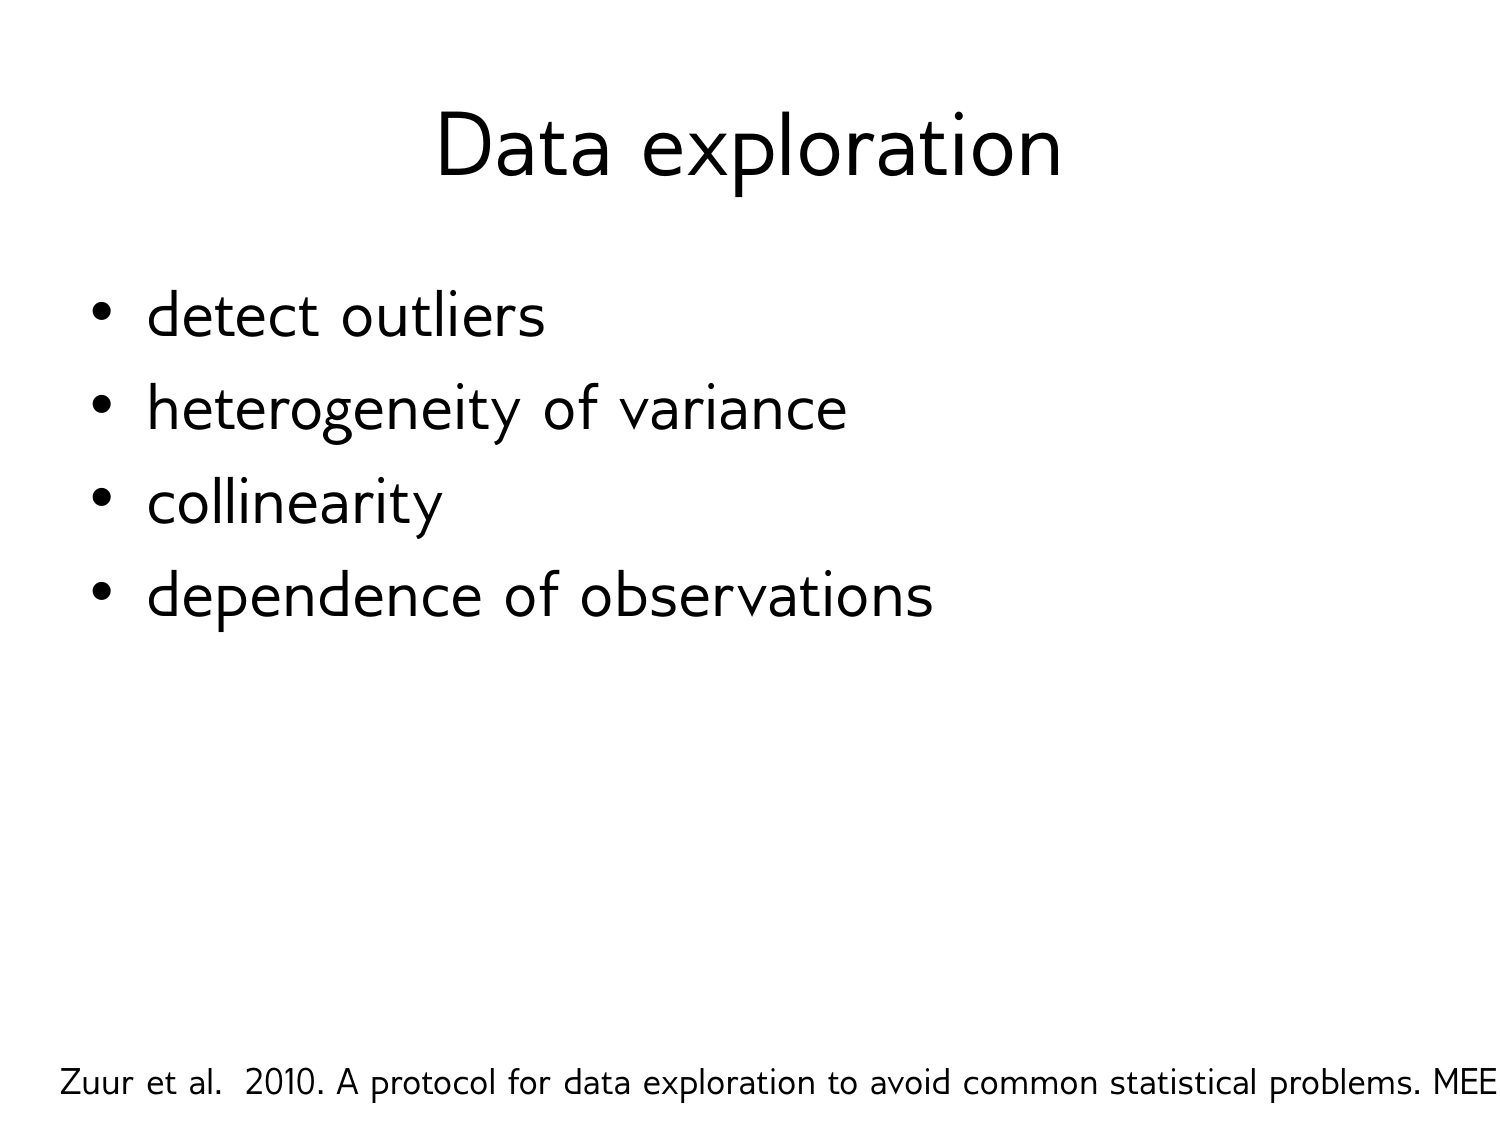

# Data exploration
detect outliers
heterogeneity of variance
collinearity
dependence of observations
Zuur et al.  2010. A protocol for data exploration to avoid common statistical problems. MEE